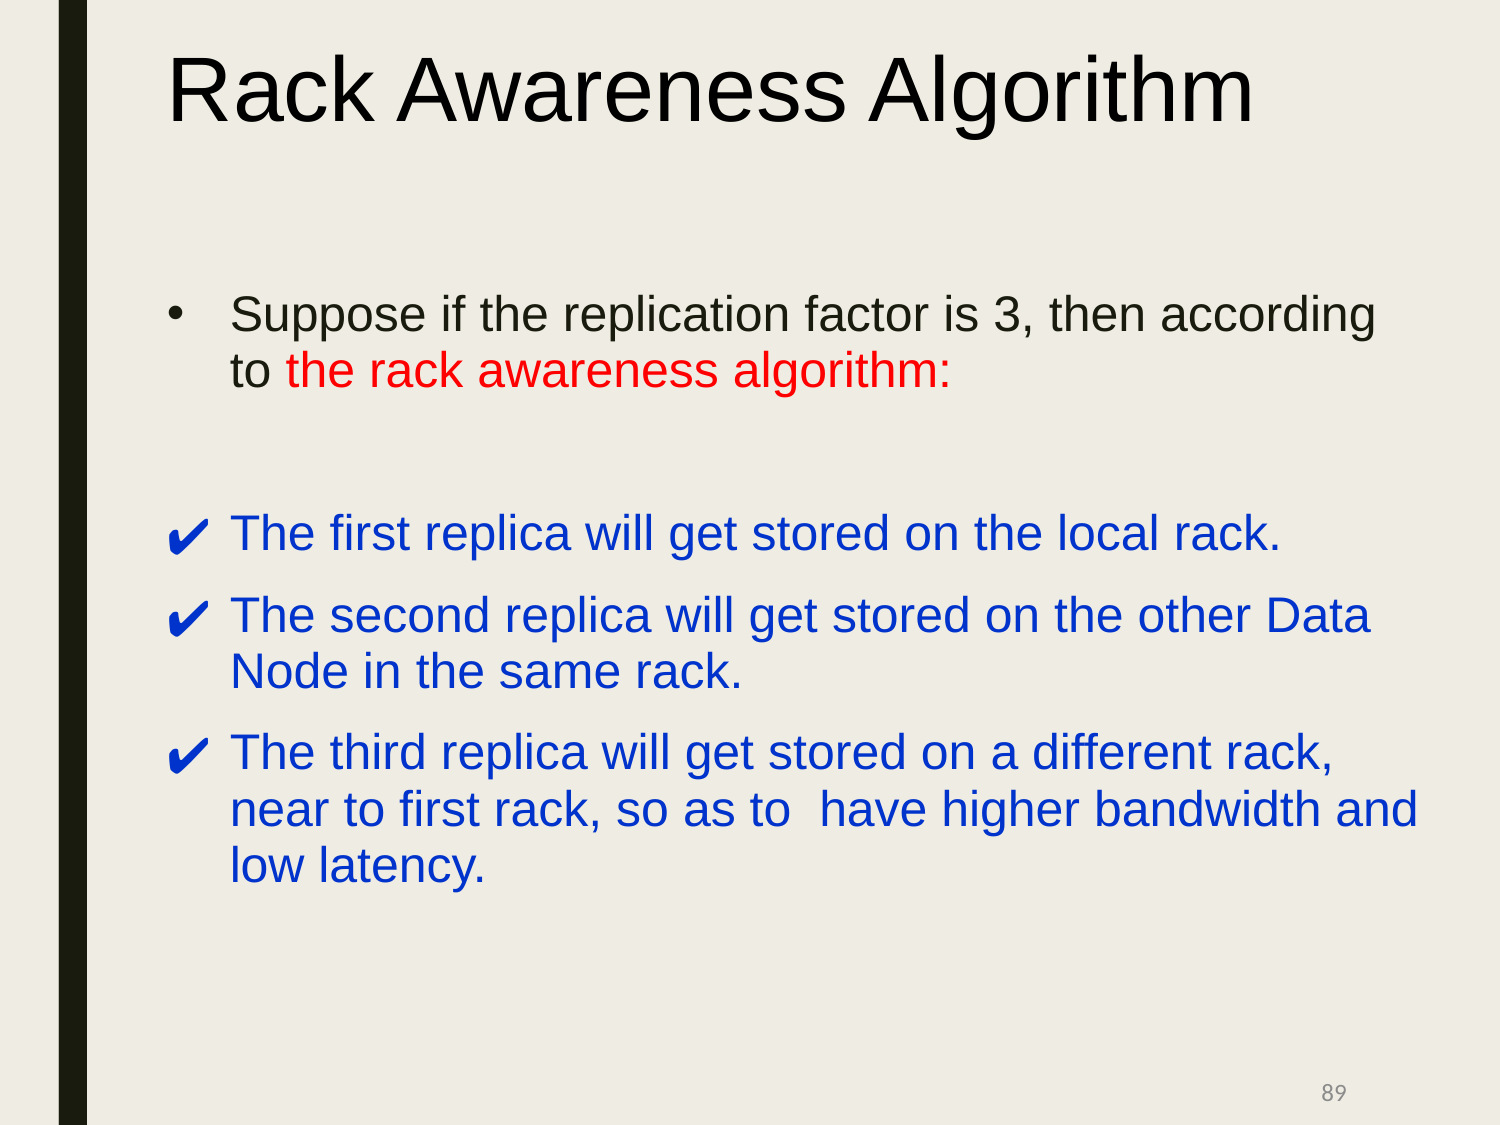

# Rack Awareness Algorithm
Suppose if the replication factor is 3, then according to the rack awareness algorithm:

The first replica will get stored on the local rack.
The second replica will get stored on the other Data Node in the same rack.
The third replica will get stored on a different rack, near to first rack, so as to  have higher bandwidth and low latency.

89